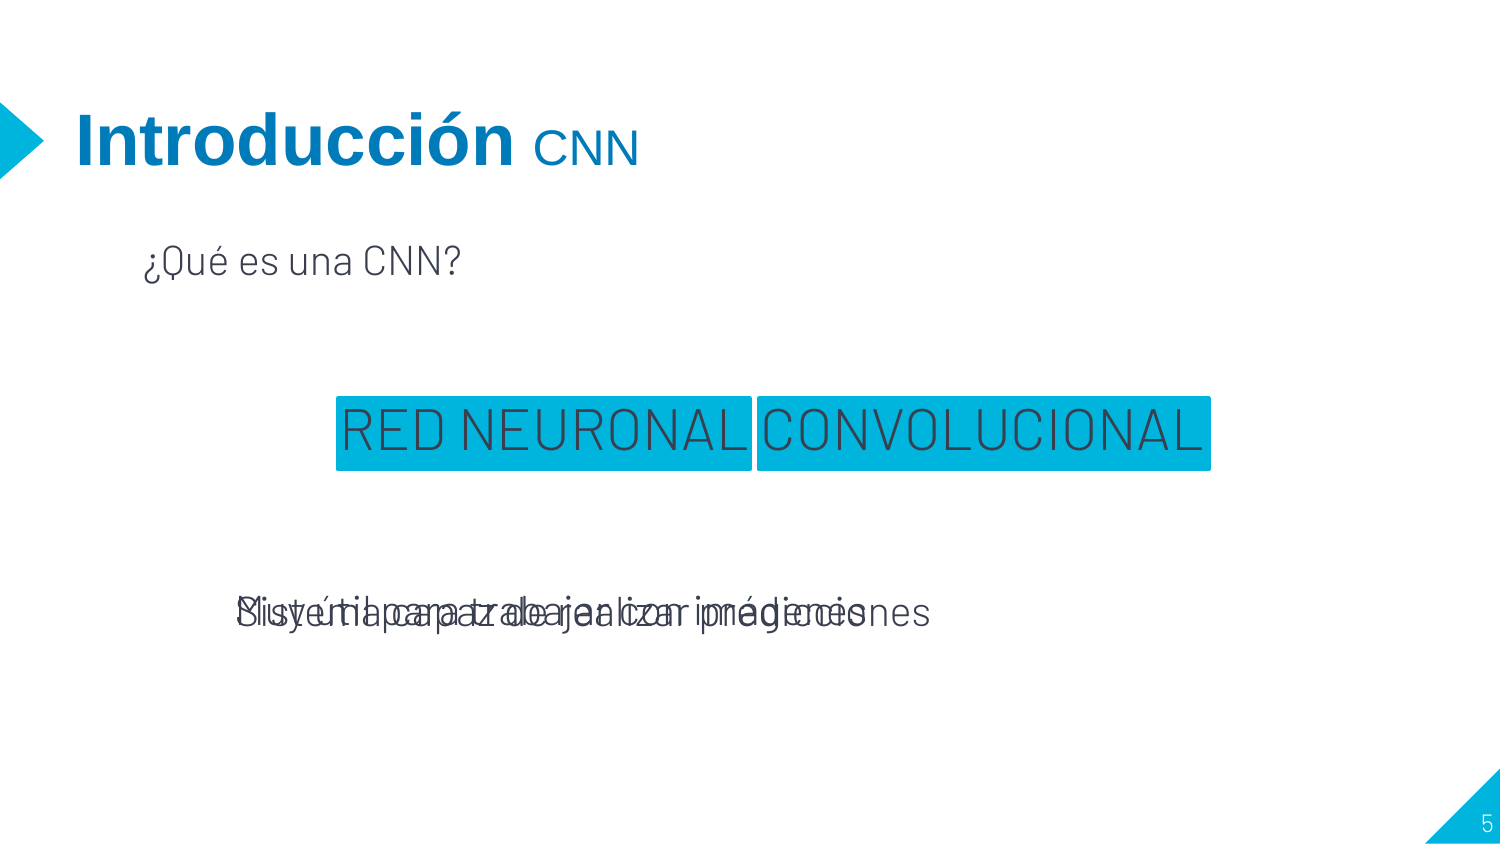

# Introducción CNN

¿Qué es una CNN?

?
RED NEURONAL CONVOLUCIONAL

Muy útil para trabajar con imágenes
Sistema capaz de realizar predicciones

5